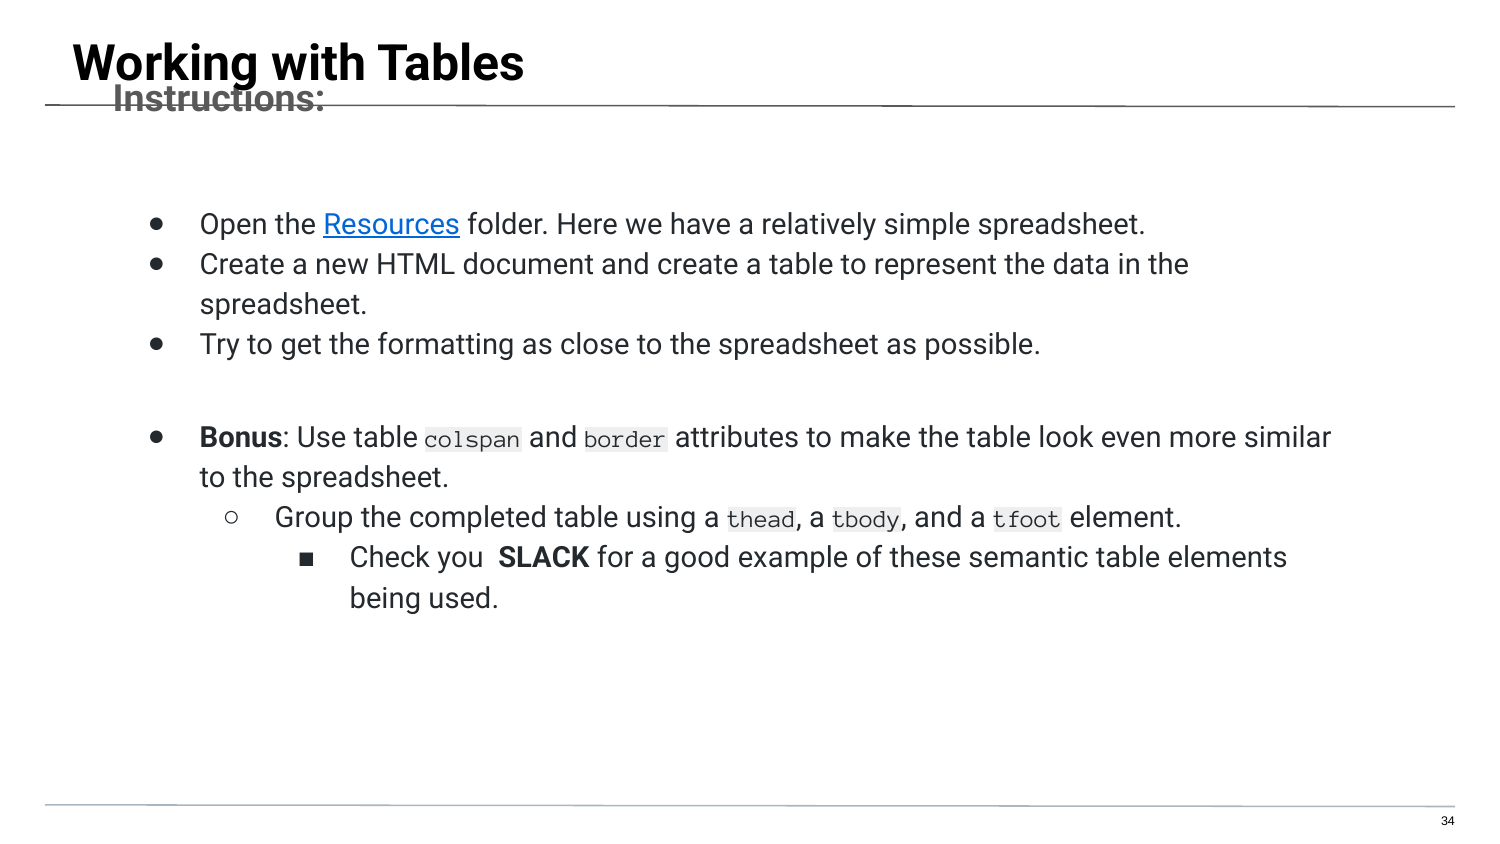

# Working with Tables

Instructions:
Open the Resources folder. Here we have a relatively simple spreadsheet.
Create a new HTML document and create a table to represent the data in the spreadsheet.
Try to get the formatting as close to the spreadsheet as possible.

Bonus: Use table colspan and border attributes to make the table look even more similar to the spreadsheet.
Group the completed table using a thead, a tbody, and a tfoot element.
Check you  SLACK for a good example of these semantic table elements being used.

34